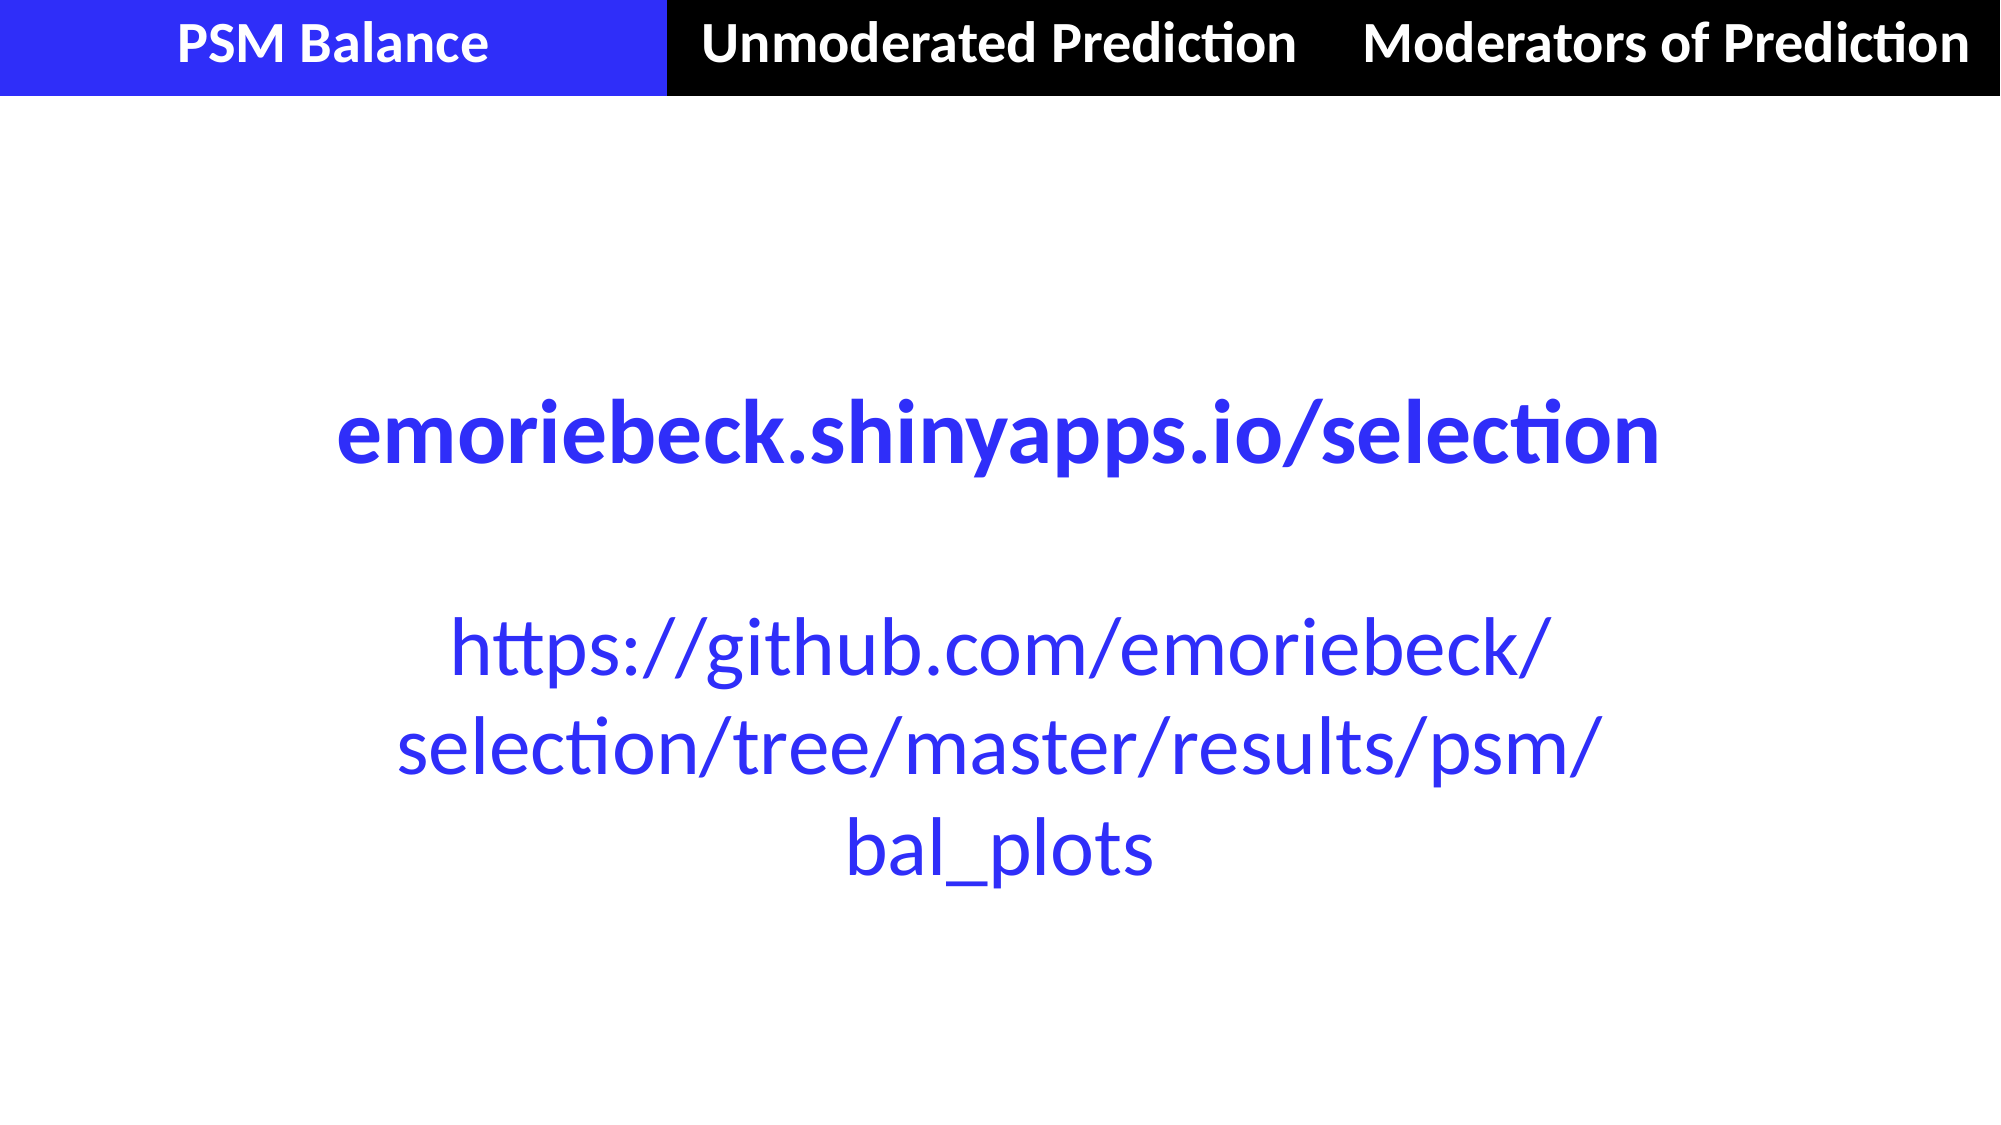

| PSM Balance | Unmoderated Prediction | Moderators of Prediction |
| --- | --- | --- |
emoriebeck.shinyapps.io/selection

https://github.com/emoriebeck/selection/tree/master/results/psm/bal_plots